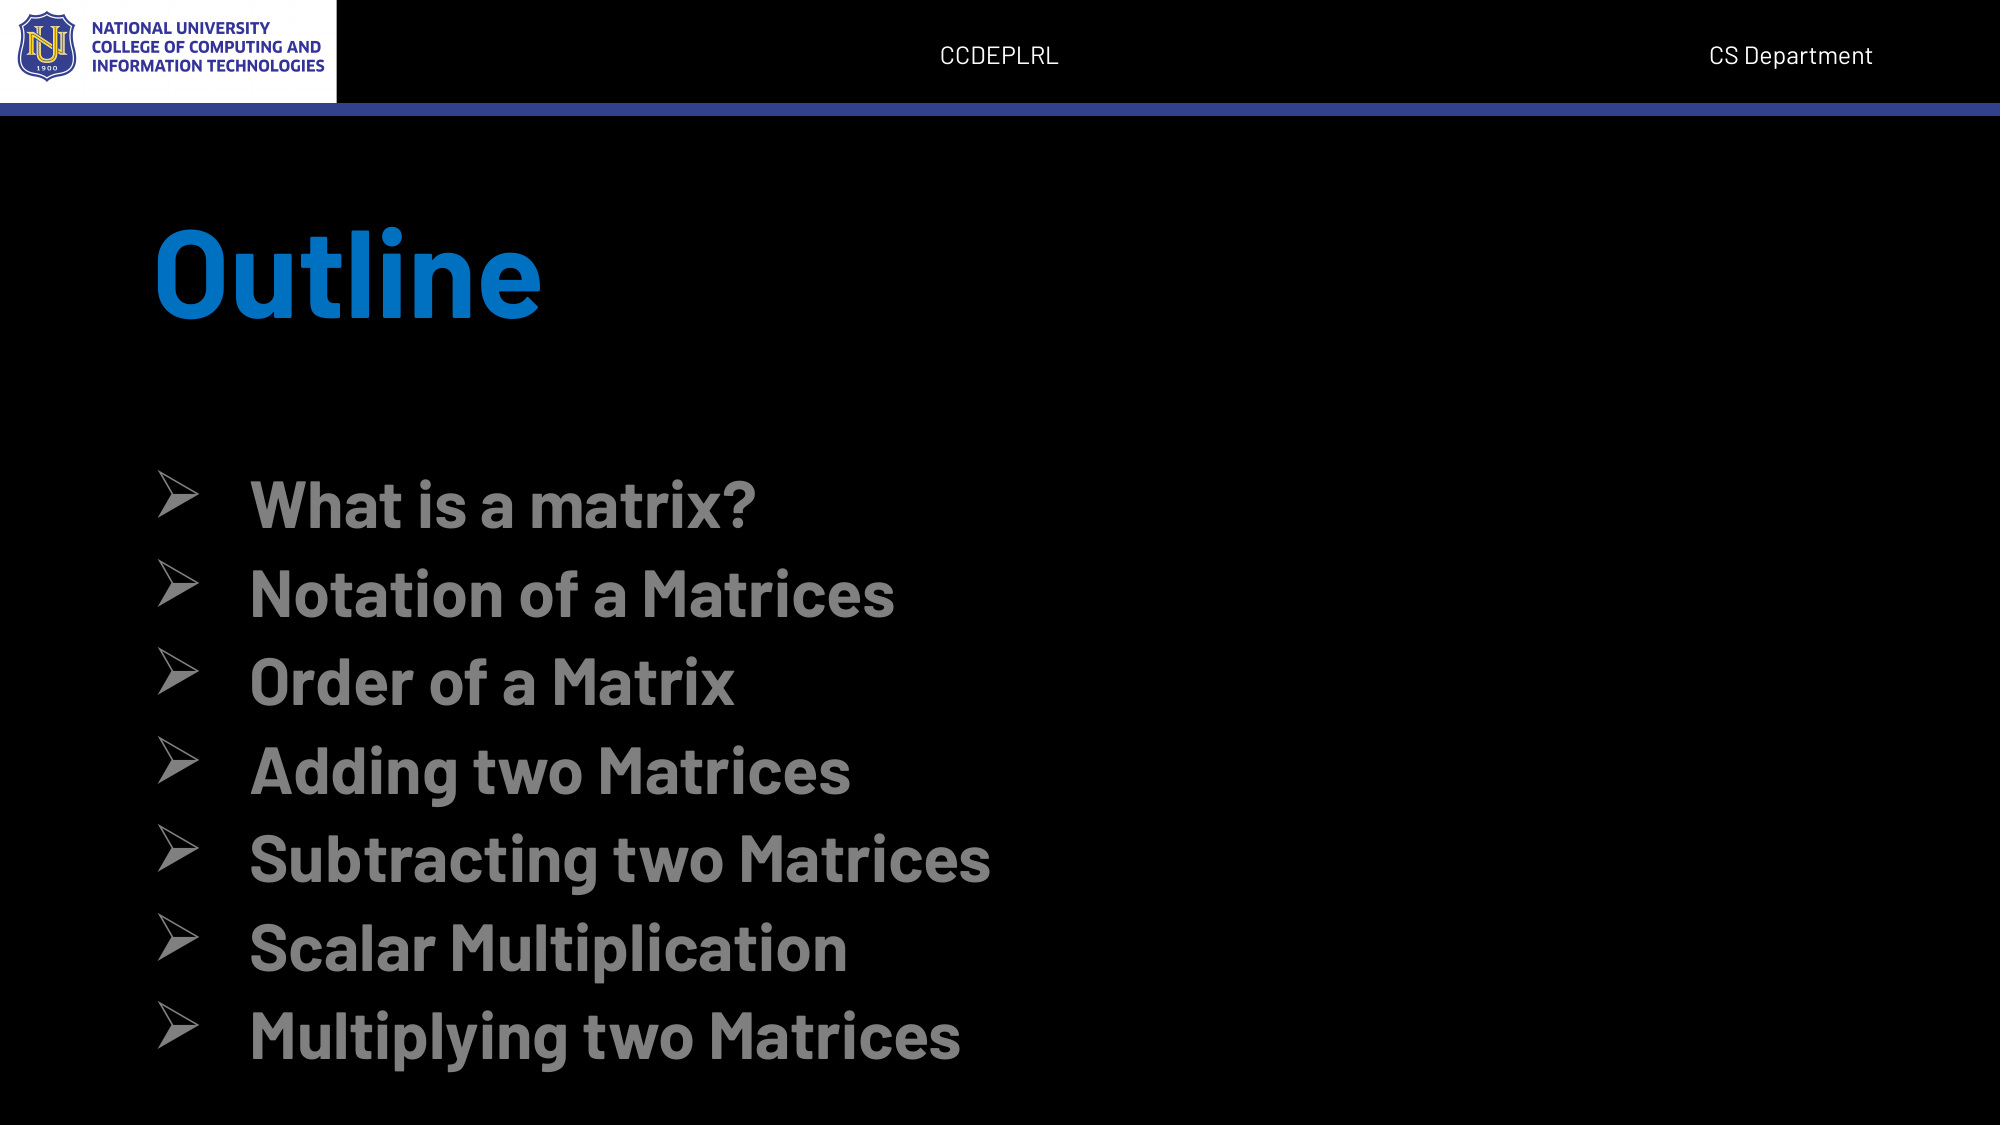

Outline
What is a Derivative?
What is a matrix?
Notation of a Matrices
Order of a Matrix
Adding two Matrices
Subtracting two Matrices
Scalar Multiplication
Multiplying two Matrices